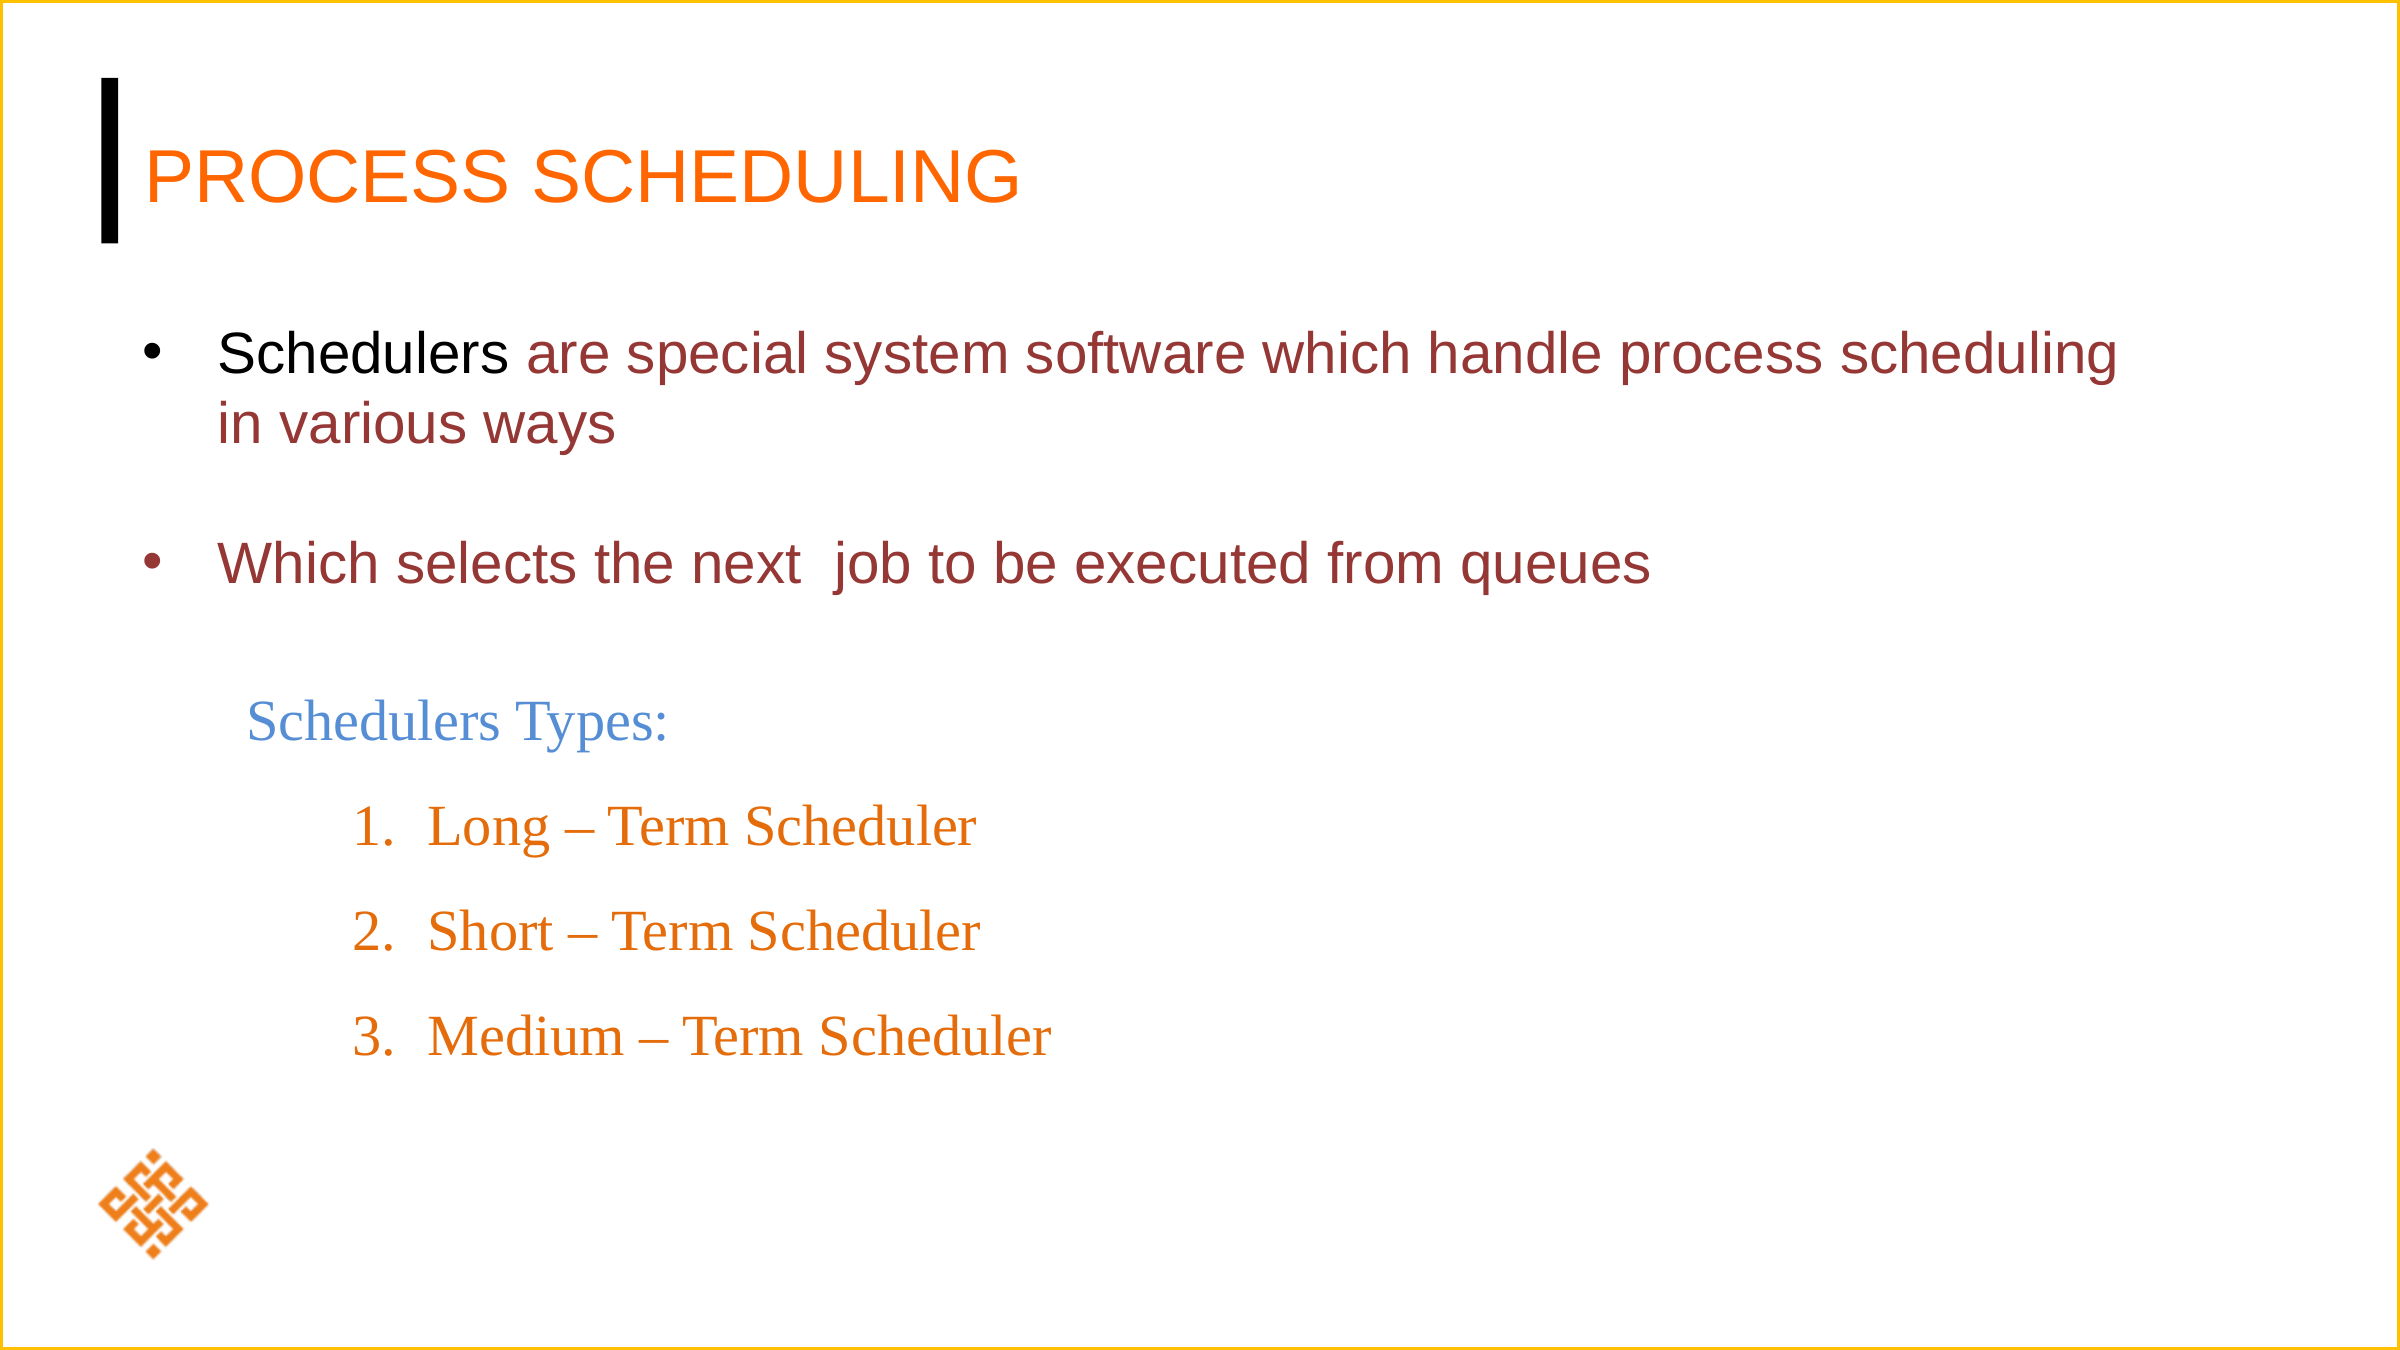

PROCESS SCHEDULING
Schedulers are special system software which handle process scheduling in various ways

Which selects the next  job to be executed from queues
Schedulers Types:
Long – Term Scheduler
Short – Term Scheduler
Medium – Term Scheduler